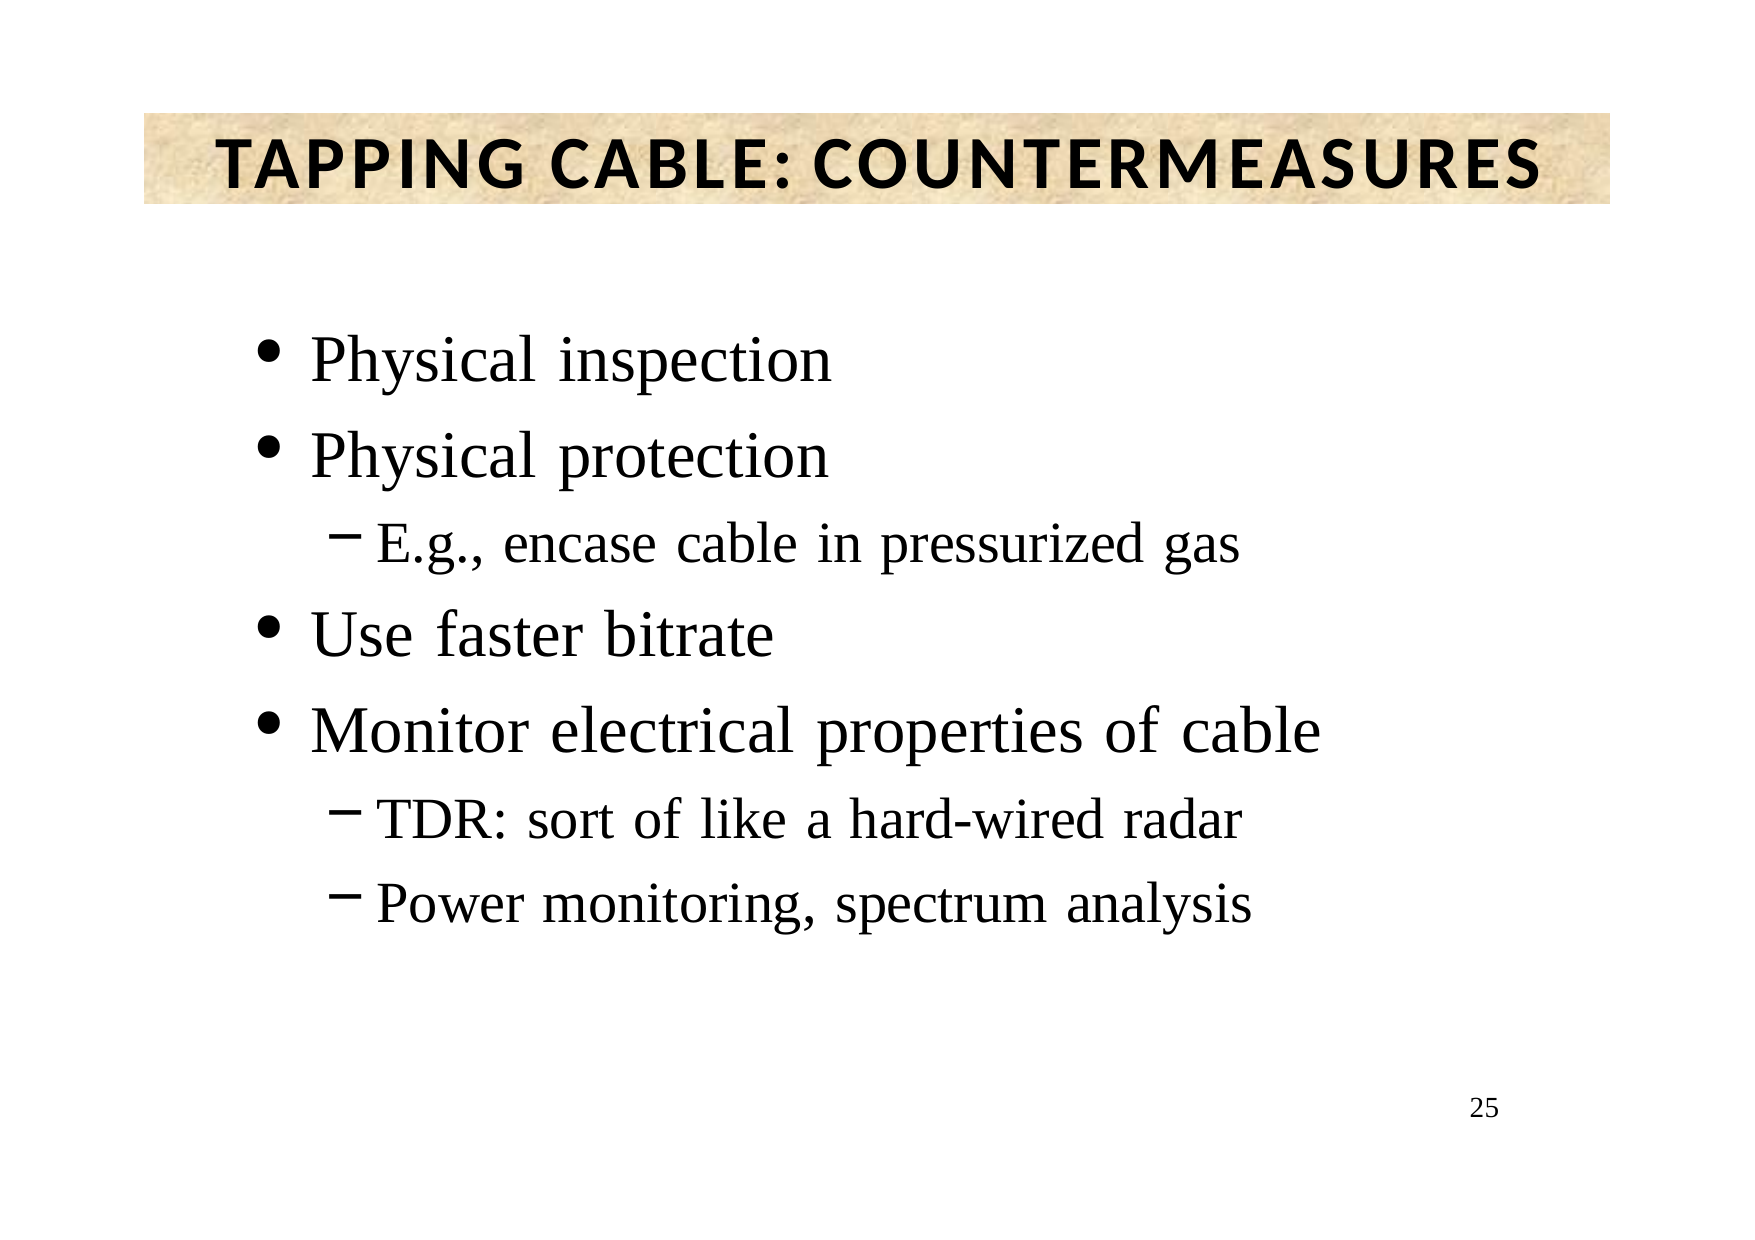

TAPPING CABLE: COUNTERMEASURES
Physical inspection

Physical protection

E.g., encase cable in pressurized gas

Use faster bitrate

Monitor electrical properties of cable

TDR: sort of like a hard-wired radar

Power monitoring, spectrum analysis

25